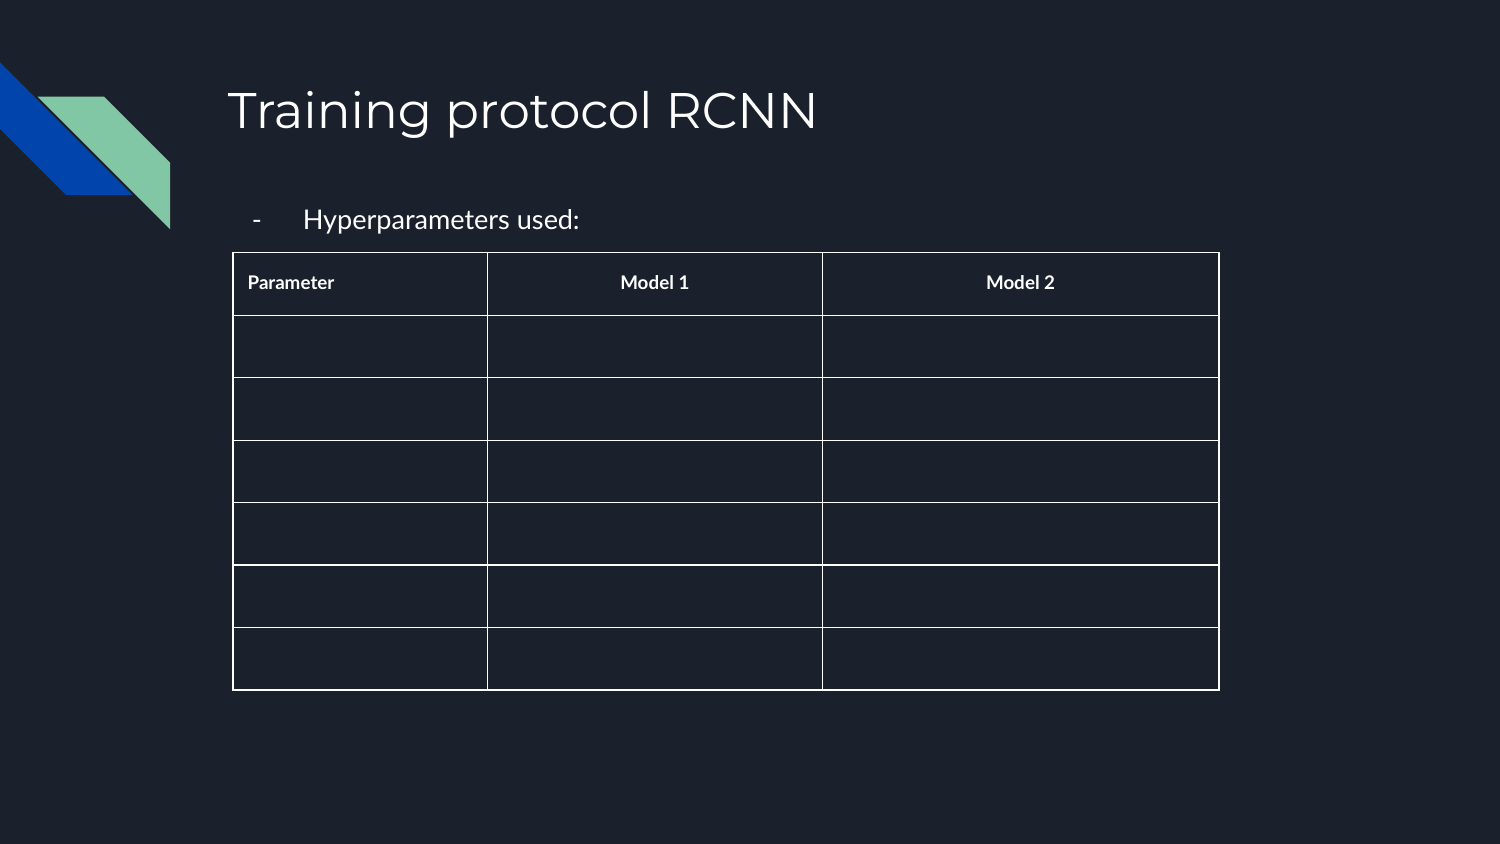

# Training protocol RCNN
Hyperparameters used:

| Parameter | Model 1 | Model 2 |
| --- | --- | --- |
|  |  |  |
|  |  |  |
|  |  |  |
|  |  |  |
|  |  |  |
|  |  |  |